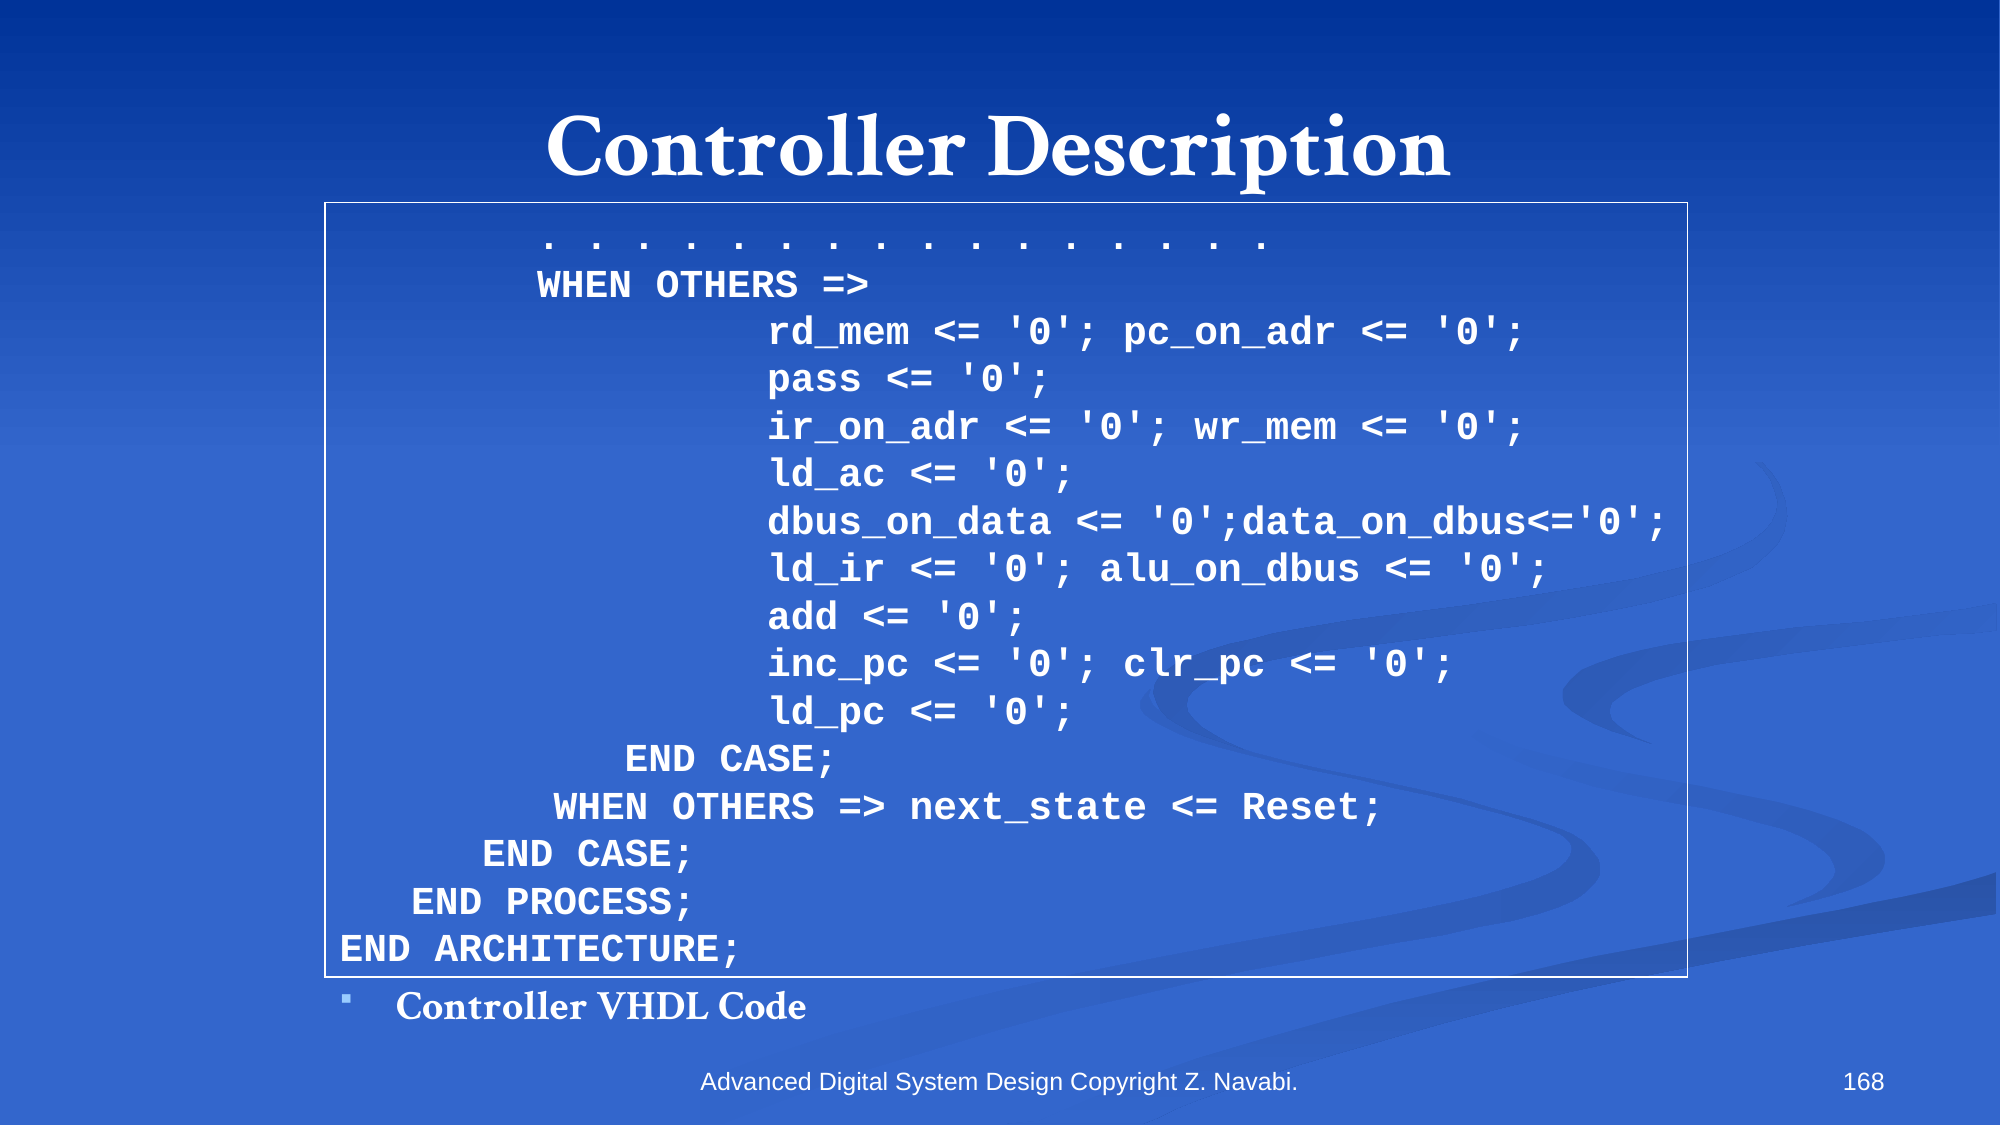

# Controller Description
	  . . . . . . . . . . . . . . . .
	  WHEN OTHERS =>
                  rd_mem <= '0'; pc_on_adr <= '0';
                  pass <= '0';
                  ir_on_adr <= '0'; wr_mem <= '0';
                  ld_ac <= '0';
                  dbus_on_data <= '0';data_on_dbus<='0';
                  ld_ir <= '0'; alu_on_dbus <= '0';
                  add <= '0';
                  inc_pc <= '0'; clr_pc <= '0';
                  ld_pc <= '0';
            END CASE;
         WHEN OTHERS => next_state <= Reset;
      END CASE;
   END PROCESS;
END ARCHITECTURE;
Controller VHDL Code
Advanced Digital System Design Copyright Z. Navabi.
168